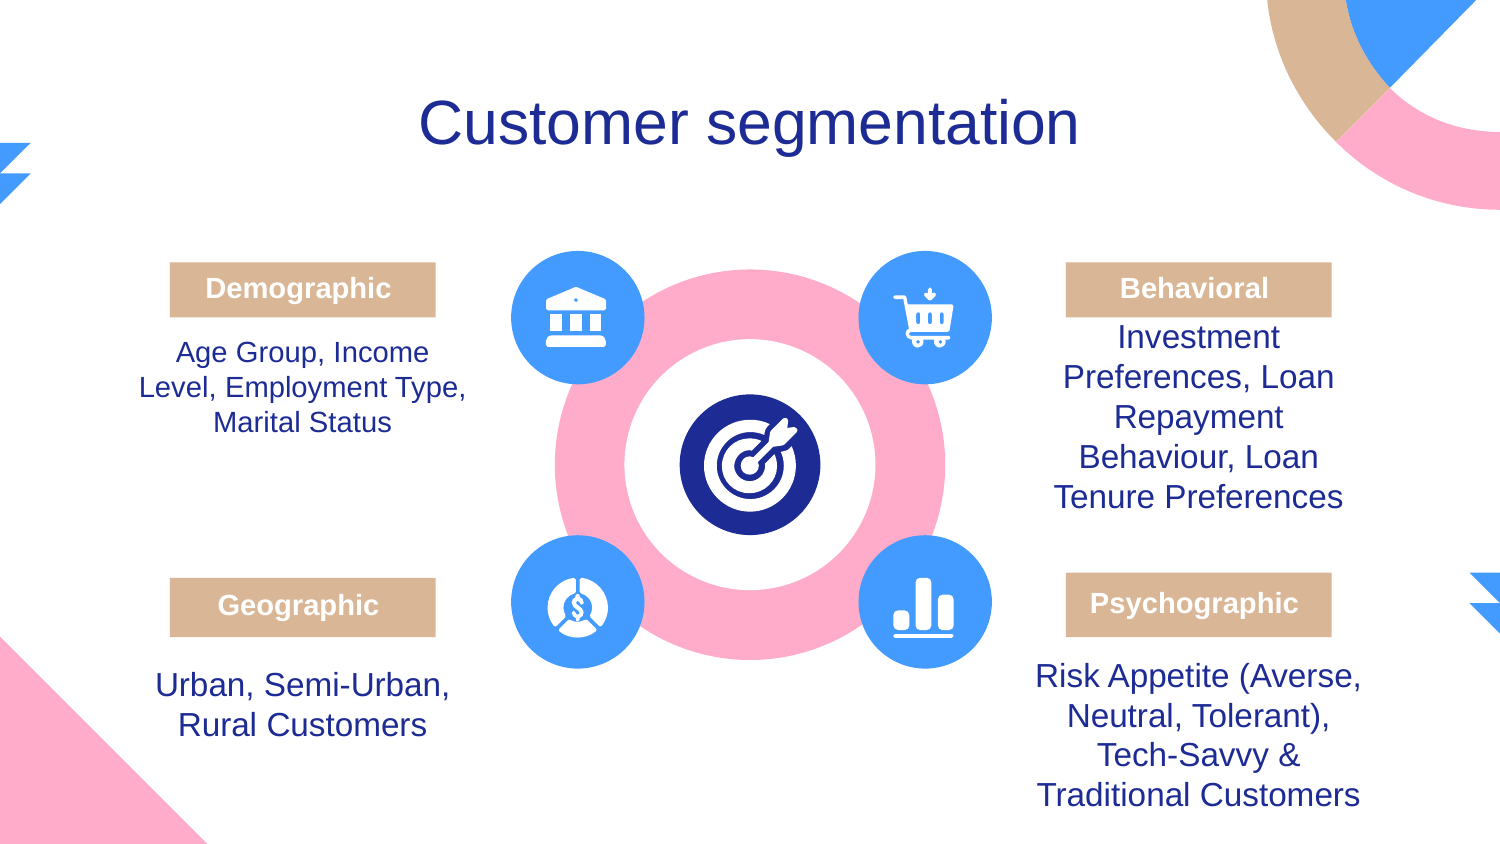

# Customer segmentation

Demographic
Behavioral

Investment Preferences, Loan Repayment Behaviour, Loan Tenure Preferences
Age Group, Income Level, Employment Type, Marital Status

Psychographic
Geographic

Urban, Semi-Urban, Rural Customers
Risk Appetite (Averse, Neutral, Tolerant), Tech-Savvy & Traditional Customers